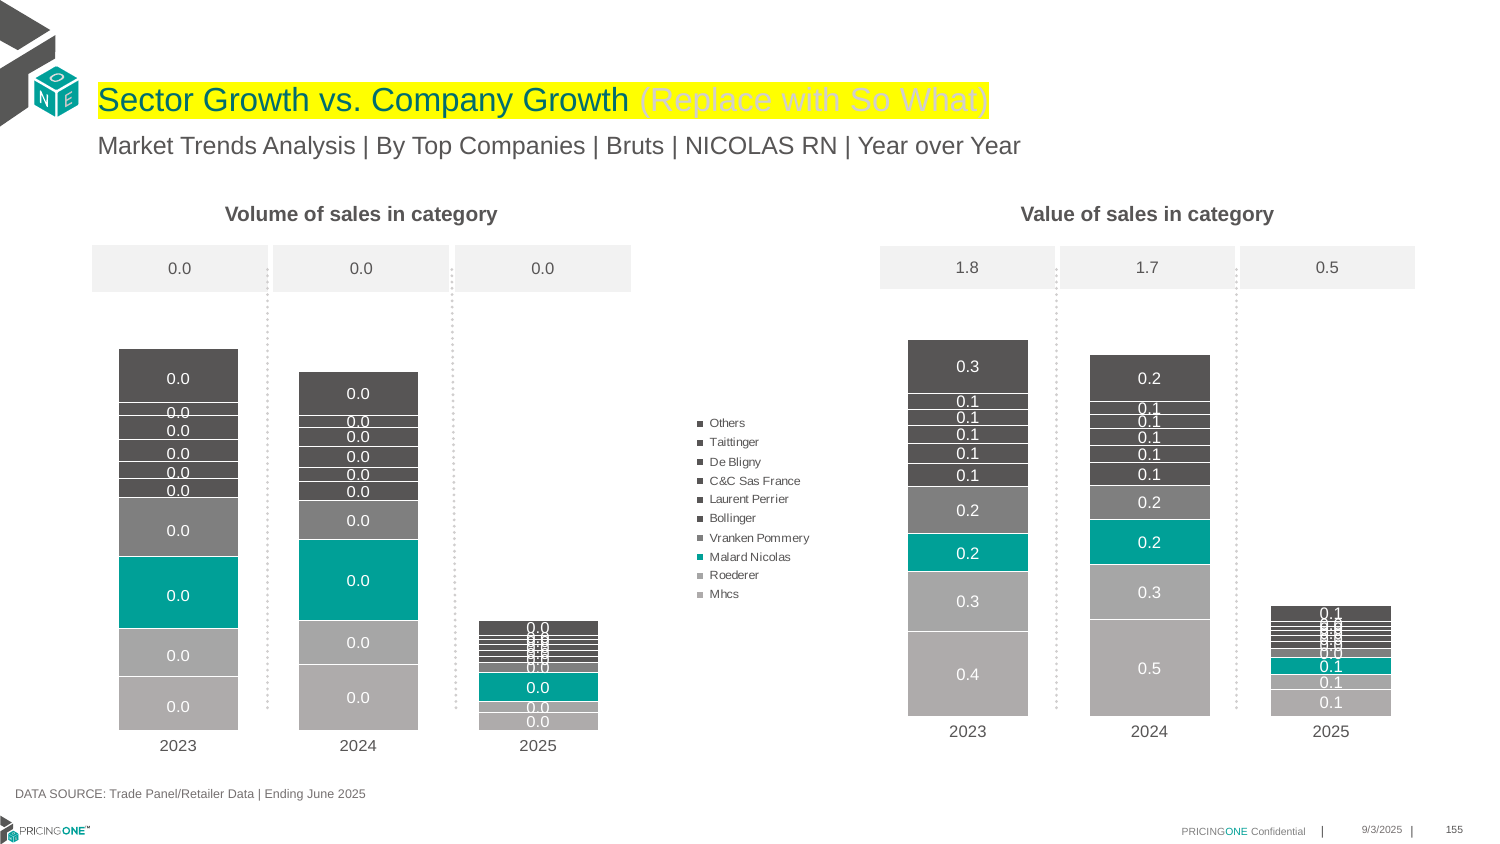

# Sector Growth vs. Company Growth (Replace with So What)
Market Trends Analysis | By Top Companies | Bruts | NICOLAS RN | Year over Year
| Value of sales in category |  |  |
| --- | --- | --- |
| 1.8 | 1.7 | 0.5 |
| Volume of sales in category |  |  |
| --- | --- | --- |
| 0.0 | 0.0 | 0.0 |

### Chart

| Category | Mhcs | Roederer | Malard Nicolas | Vranken Pommery | Bollinger | Laurent Perrier | C&C Sas France | De Bligny | Taittinger | Others |
|---|---|---|---|---|---|---|---|---|---|---|
| 2023 | 0.404657 | 0.284662 | 0.180864 | 0.225585 | 0.11272 | 0.095863 | 0.081367 | 0.080242 | 0.073862 | 0.258125 |
| 2024 | 0.460604 | 0.263058 | 0.217638 | 0.159758 | 0.110324 | 0.079779 | 0.080637 | 0.068964 | 0.063502 | 0.220815 |
| 2025 | 0.127696 | 0.069136 | 0.080742 | 0.04304 | 0.033921 | 0.030757 | 0.02421 | 0.019097 | 0.022338 | 0.077746 |

### Chart

| Category | Mhcs | Roederer | Malard Nicolas | Vranken Pommery | Bollinger | Laurent Perrier | C&C Sas France | De Bligny | Taittinger | Others |
|---|---|---|---|---|---|---|---|---|---|---|
| 2023 | 0.004992 | 0.004468 | 0.006596 | 0.005413 | 0.001837 | 0.00154 | 0.001976 | 0.002217 | 0.001225 | 0.005007 |
| 2024 | 0.006092 | 0.004084 | 0.007419 | 0.003614 | 0.0018 | 0.001316 | 0.001932 | 0.001737 | 0.001037 | 0.004118 |
| 2025 | 0.001661 | 0.00099 | 0.002708 | 0.000977 | 0.000539 | 0.000533 | 0.000564 | 0.000475 | 0.000362 | 0.00138 |
DATA SOURCE: Trade Panel/Retailer Data | Ending June 2025

9/3/2025
155